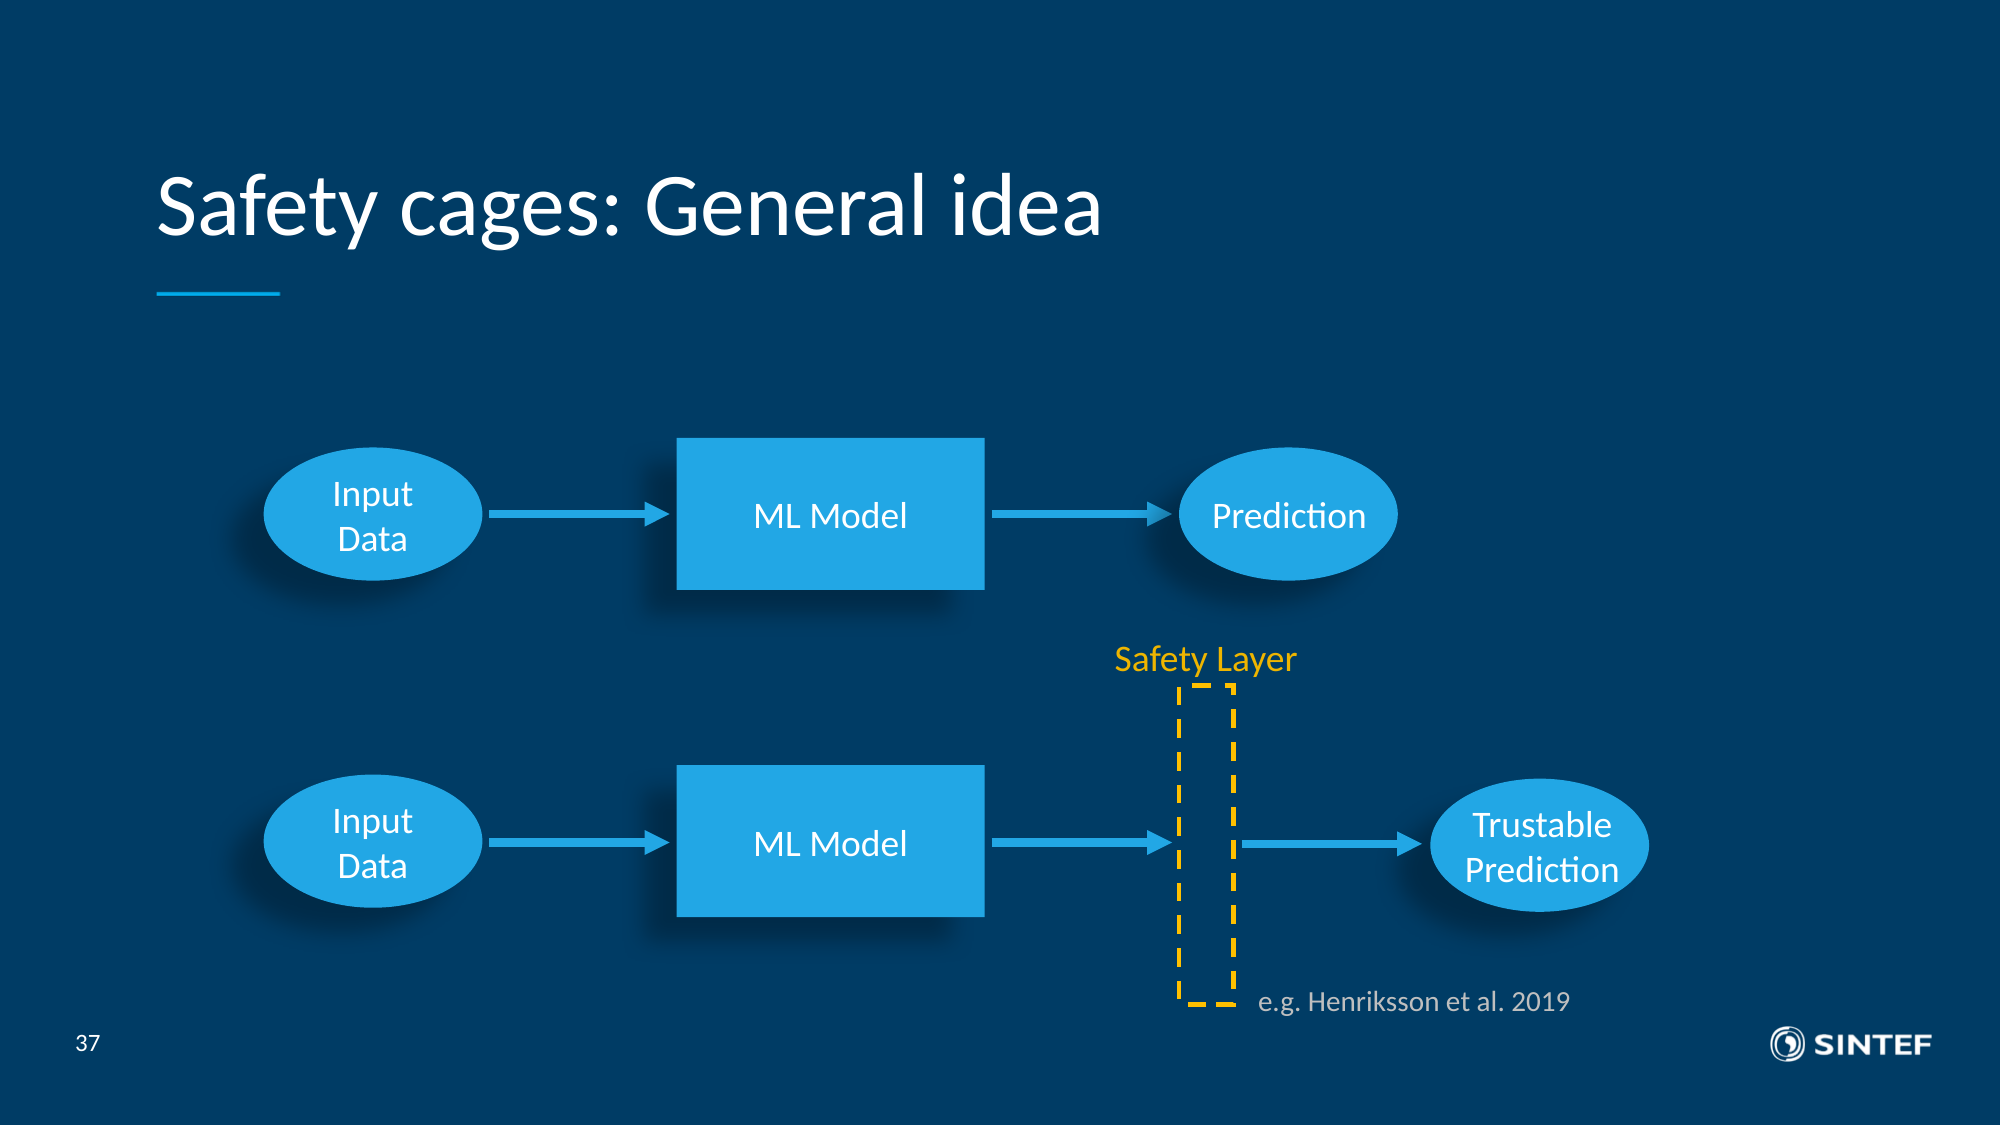

# Safety cages: General idea
ML Model
Input Data

Prediction
Safety Layer

ML Model
Input Data

Trustable
Prediction
e.g. Henriksson et al. 2019
37